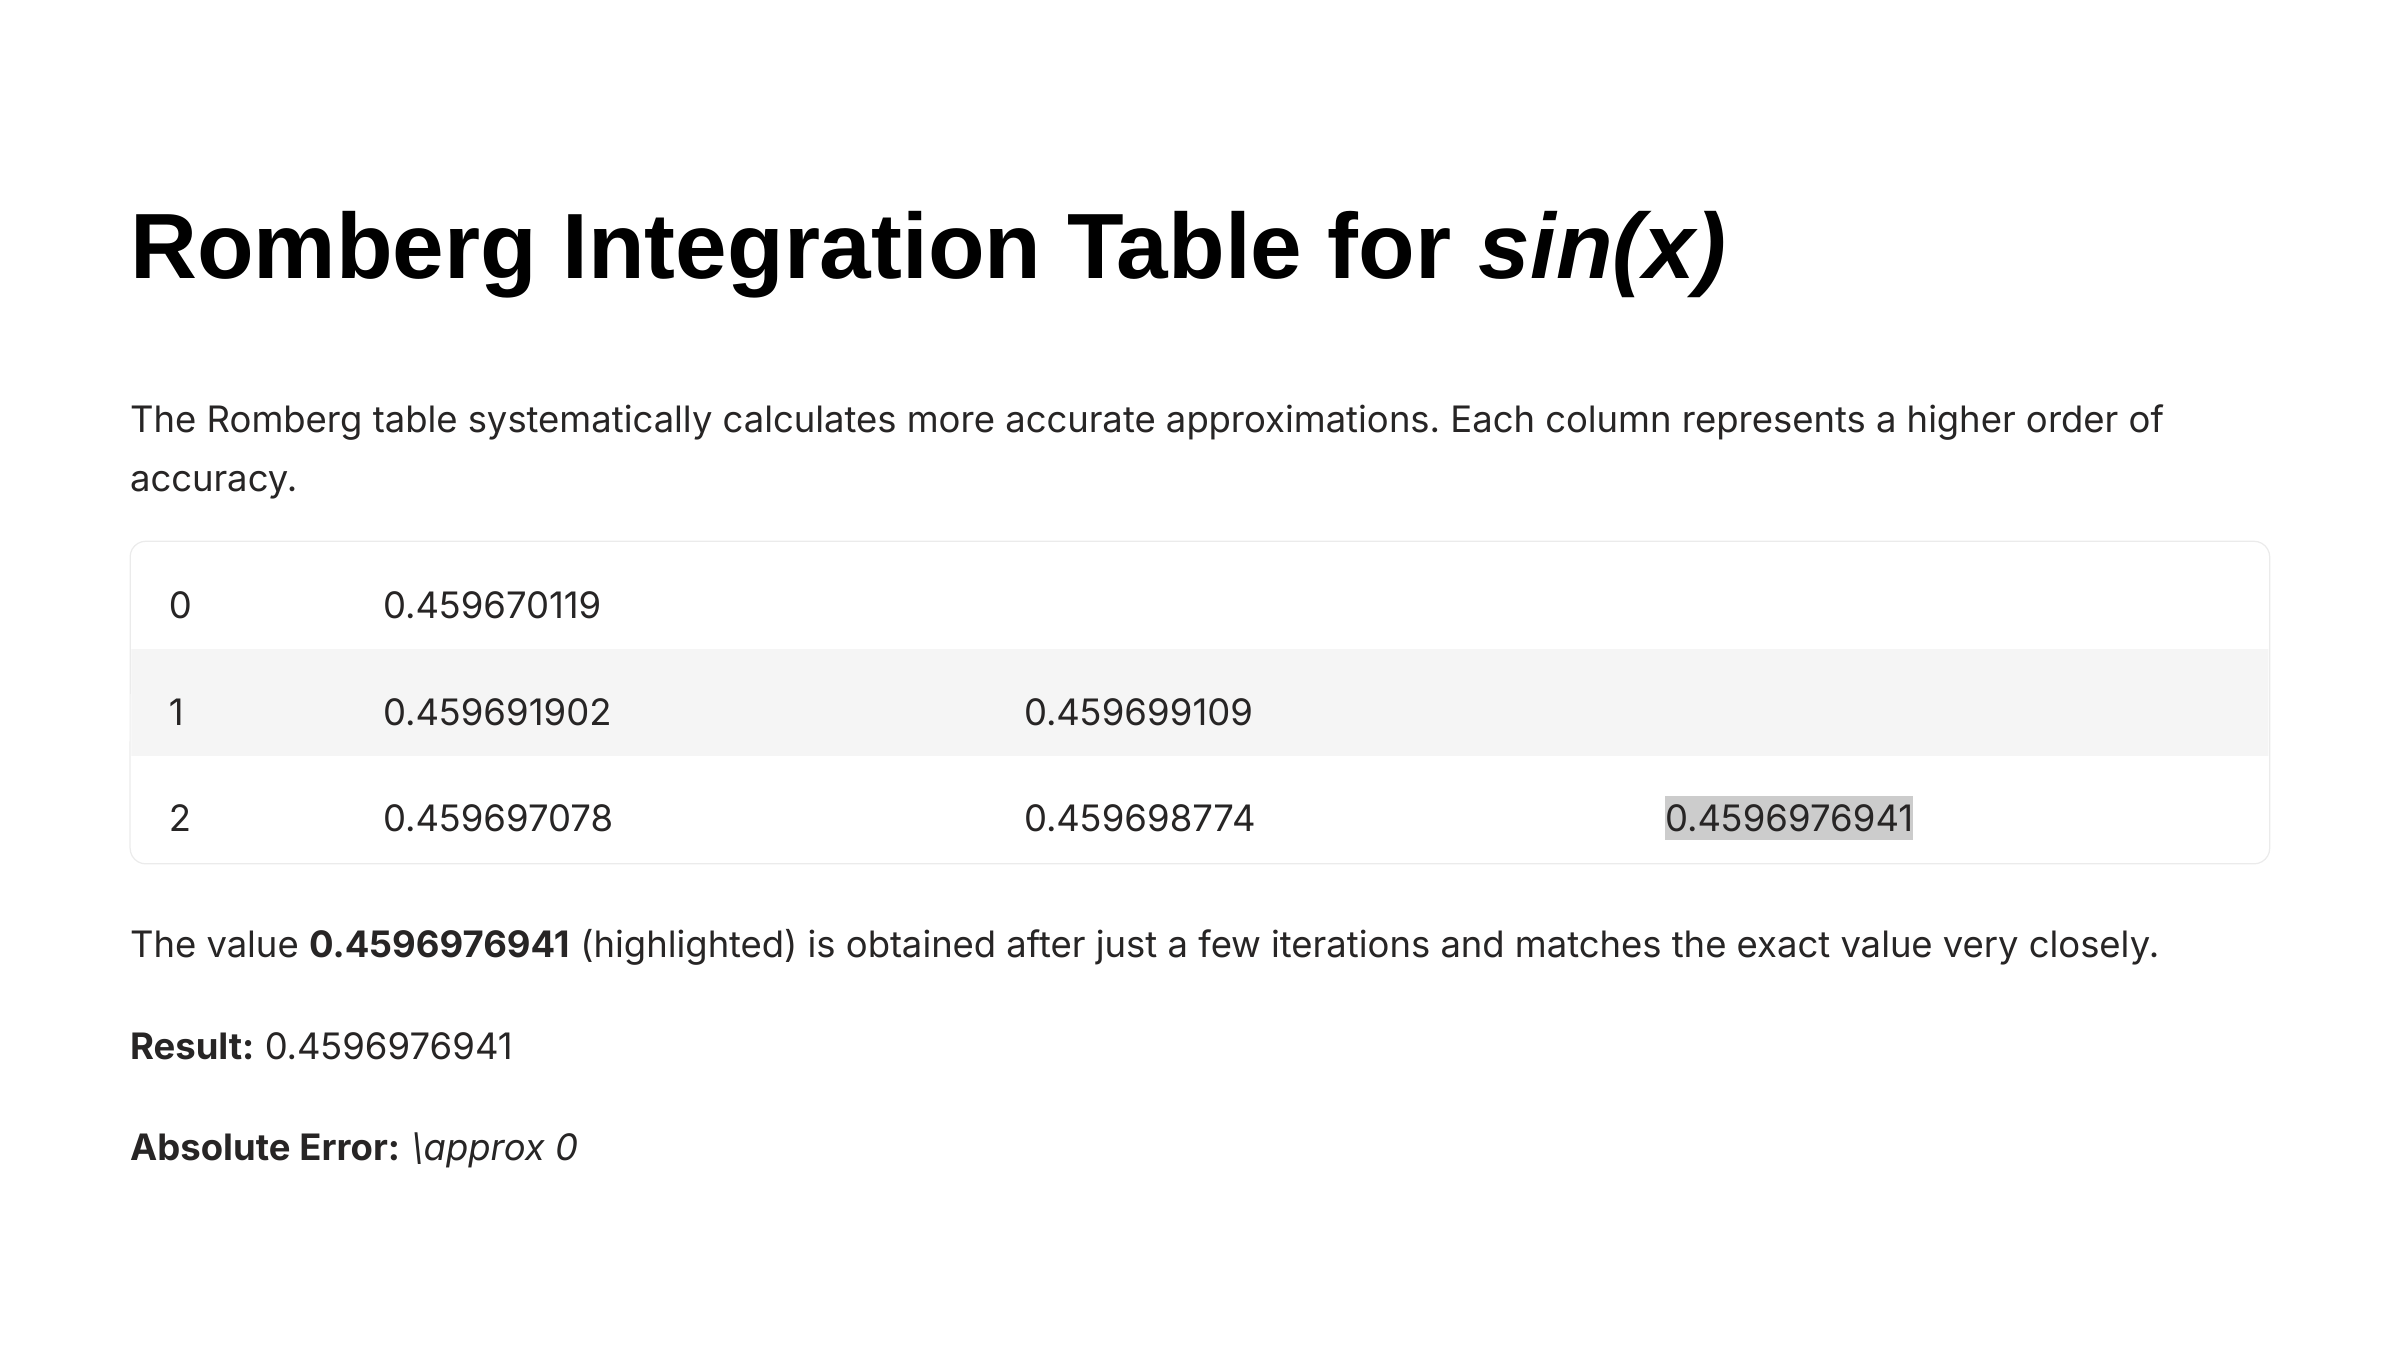

Romberg Integration Table for sin(x)
The Romberg table systematically calculates more accurate approximations. Each column represents a higher order of accuracy.

0
0.459670119

1
0.459691902
0.459699109

2
0.459697078
0.459698774
0.4596976941
The value 0.4596976941 (highlighted) is obtained after just a few iterations and matches the exact value very closely.
Result: 0.4596976941
Absolute Error: \approx 0